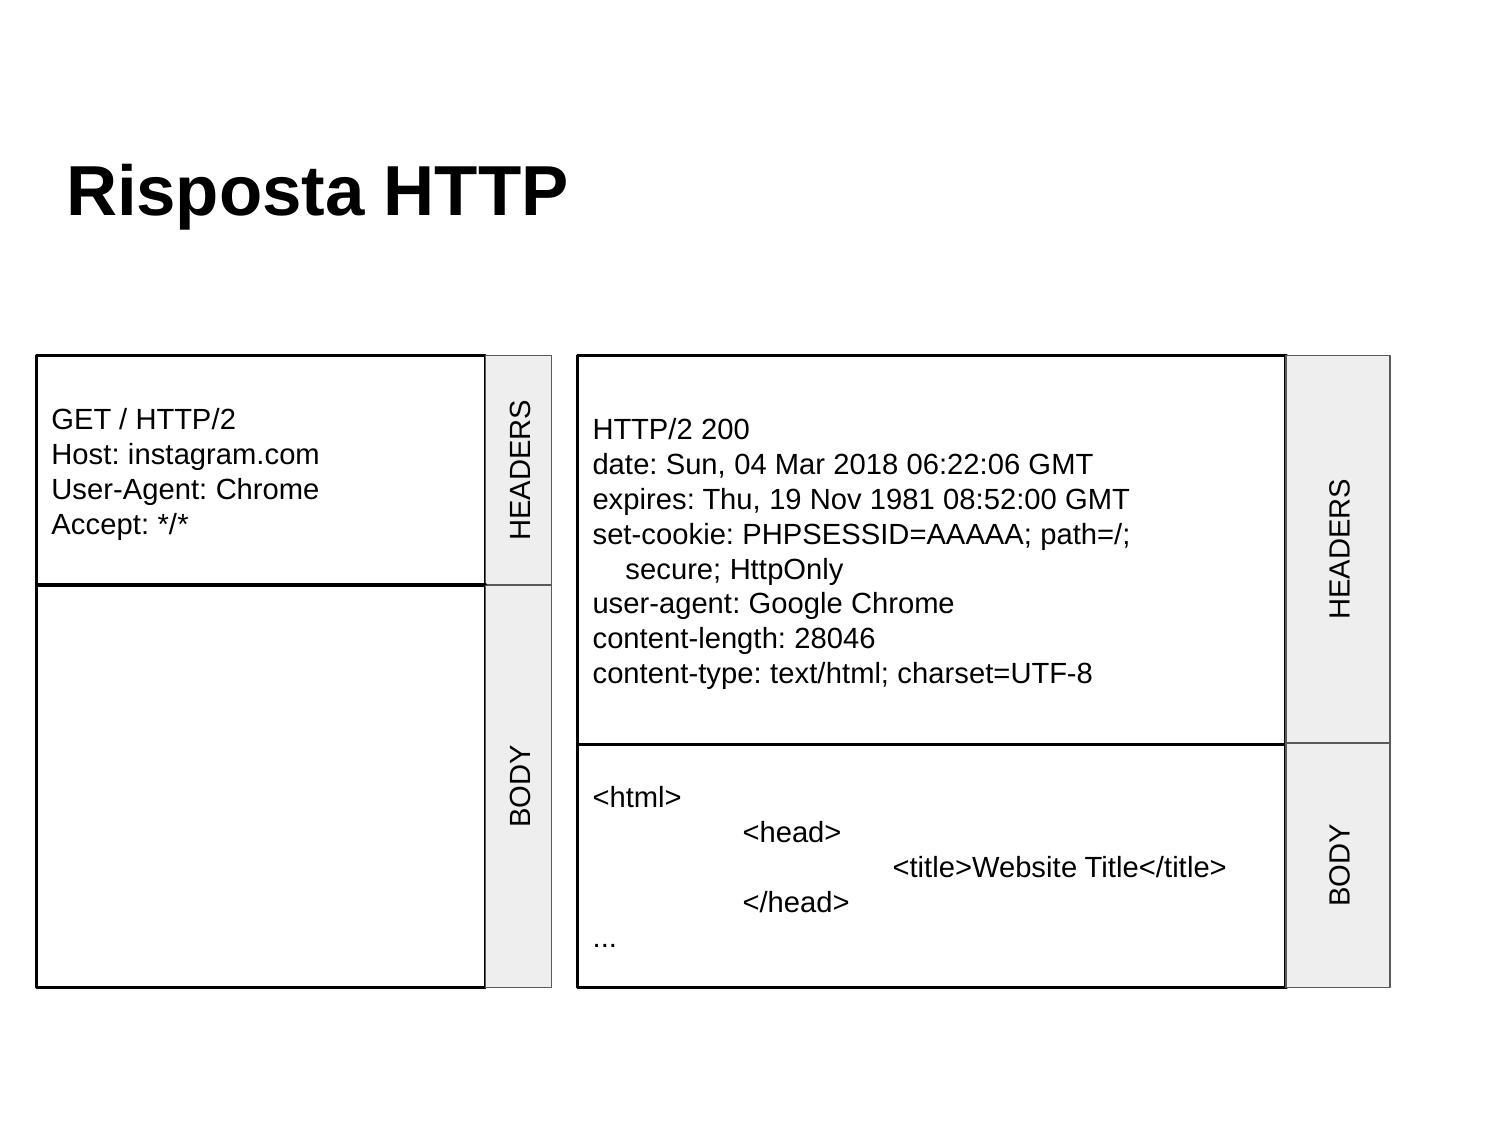

# Risposta HTTP
GET / HTTP/2
Host: instagram.com
User-Agent: Chrome
Accept: */*
HTTP/2 200
date: Sun, 04 Mar 2018 06:22:06 GMT
expires: Thu, 19 Nov 1981 08:52:00 GMT
set-cookie: PHPSESSID=AAAAA; path=/;
    secure; HttpOnly
user-agent: Google Chrome
content-length: 28046
content-type: text/html; charset=UTF-8
HEADERS
HEADERS

<html>
	<head>
		<title>Website Title</title>
	</head>
...
BODY
BODY
20